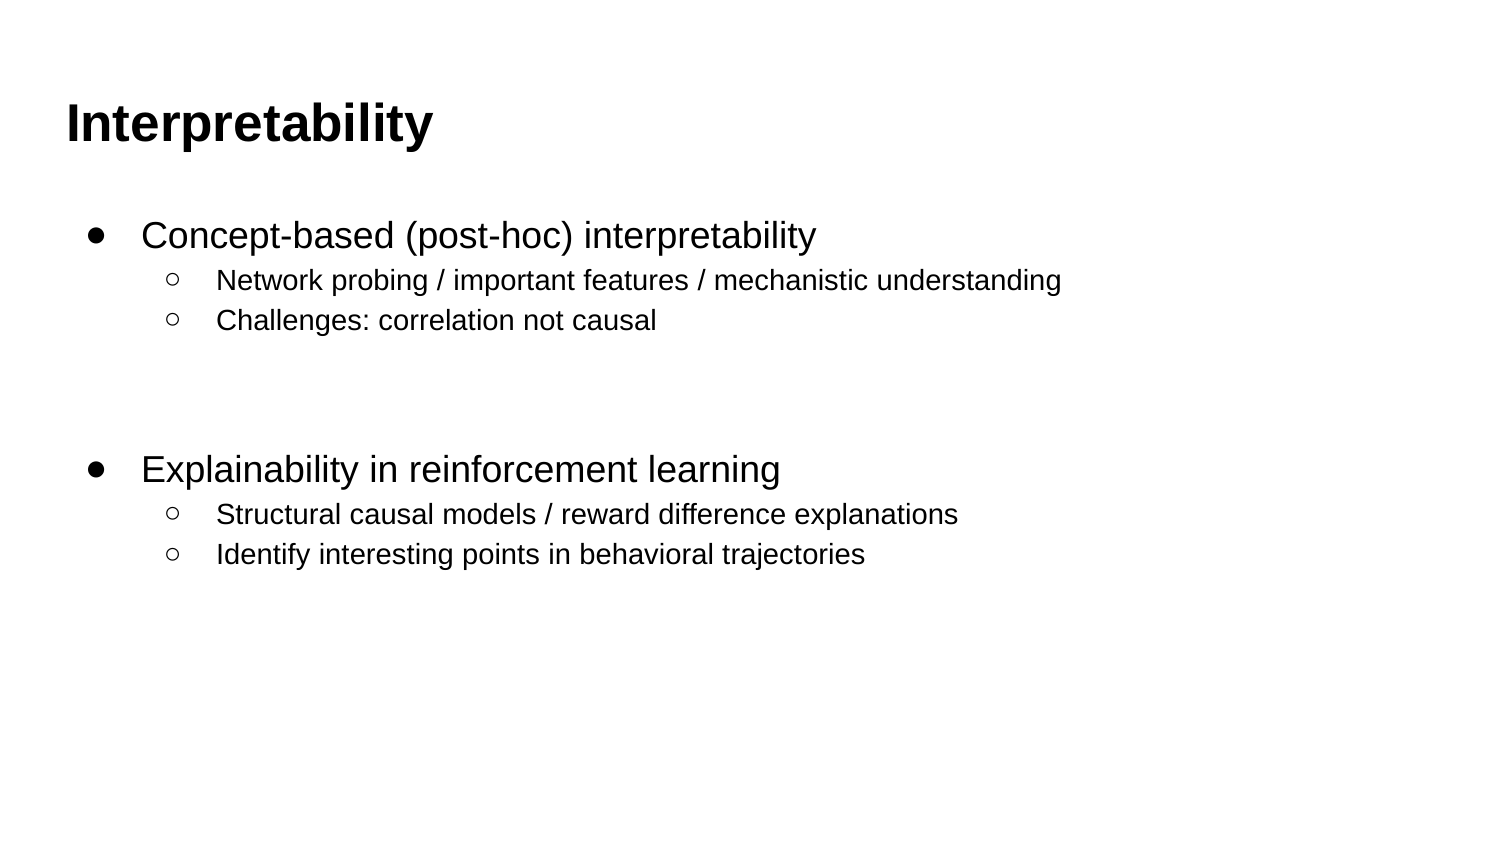

# Interpretability
Concept-based (post-hoc) interpretability
Network probing / important features / mechanistic understanding
Challenges: correlation not causal

Explainability in reinforcement learning
Structural causal models / reward difference explanations
Identify interesting points in behavioral trajectories